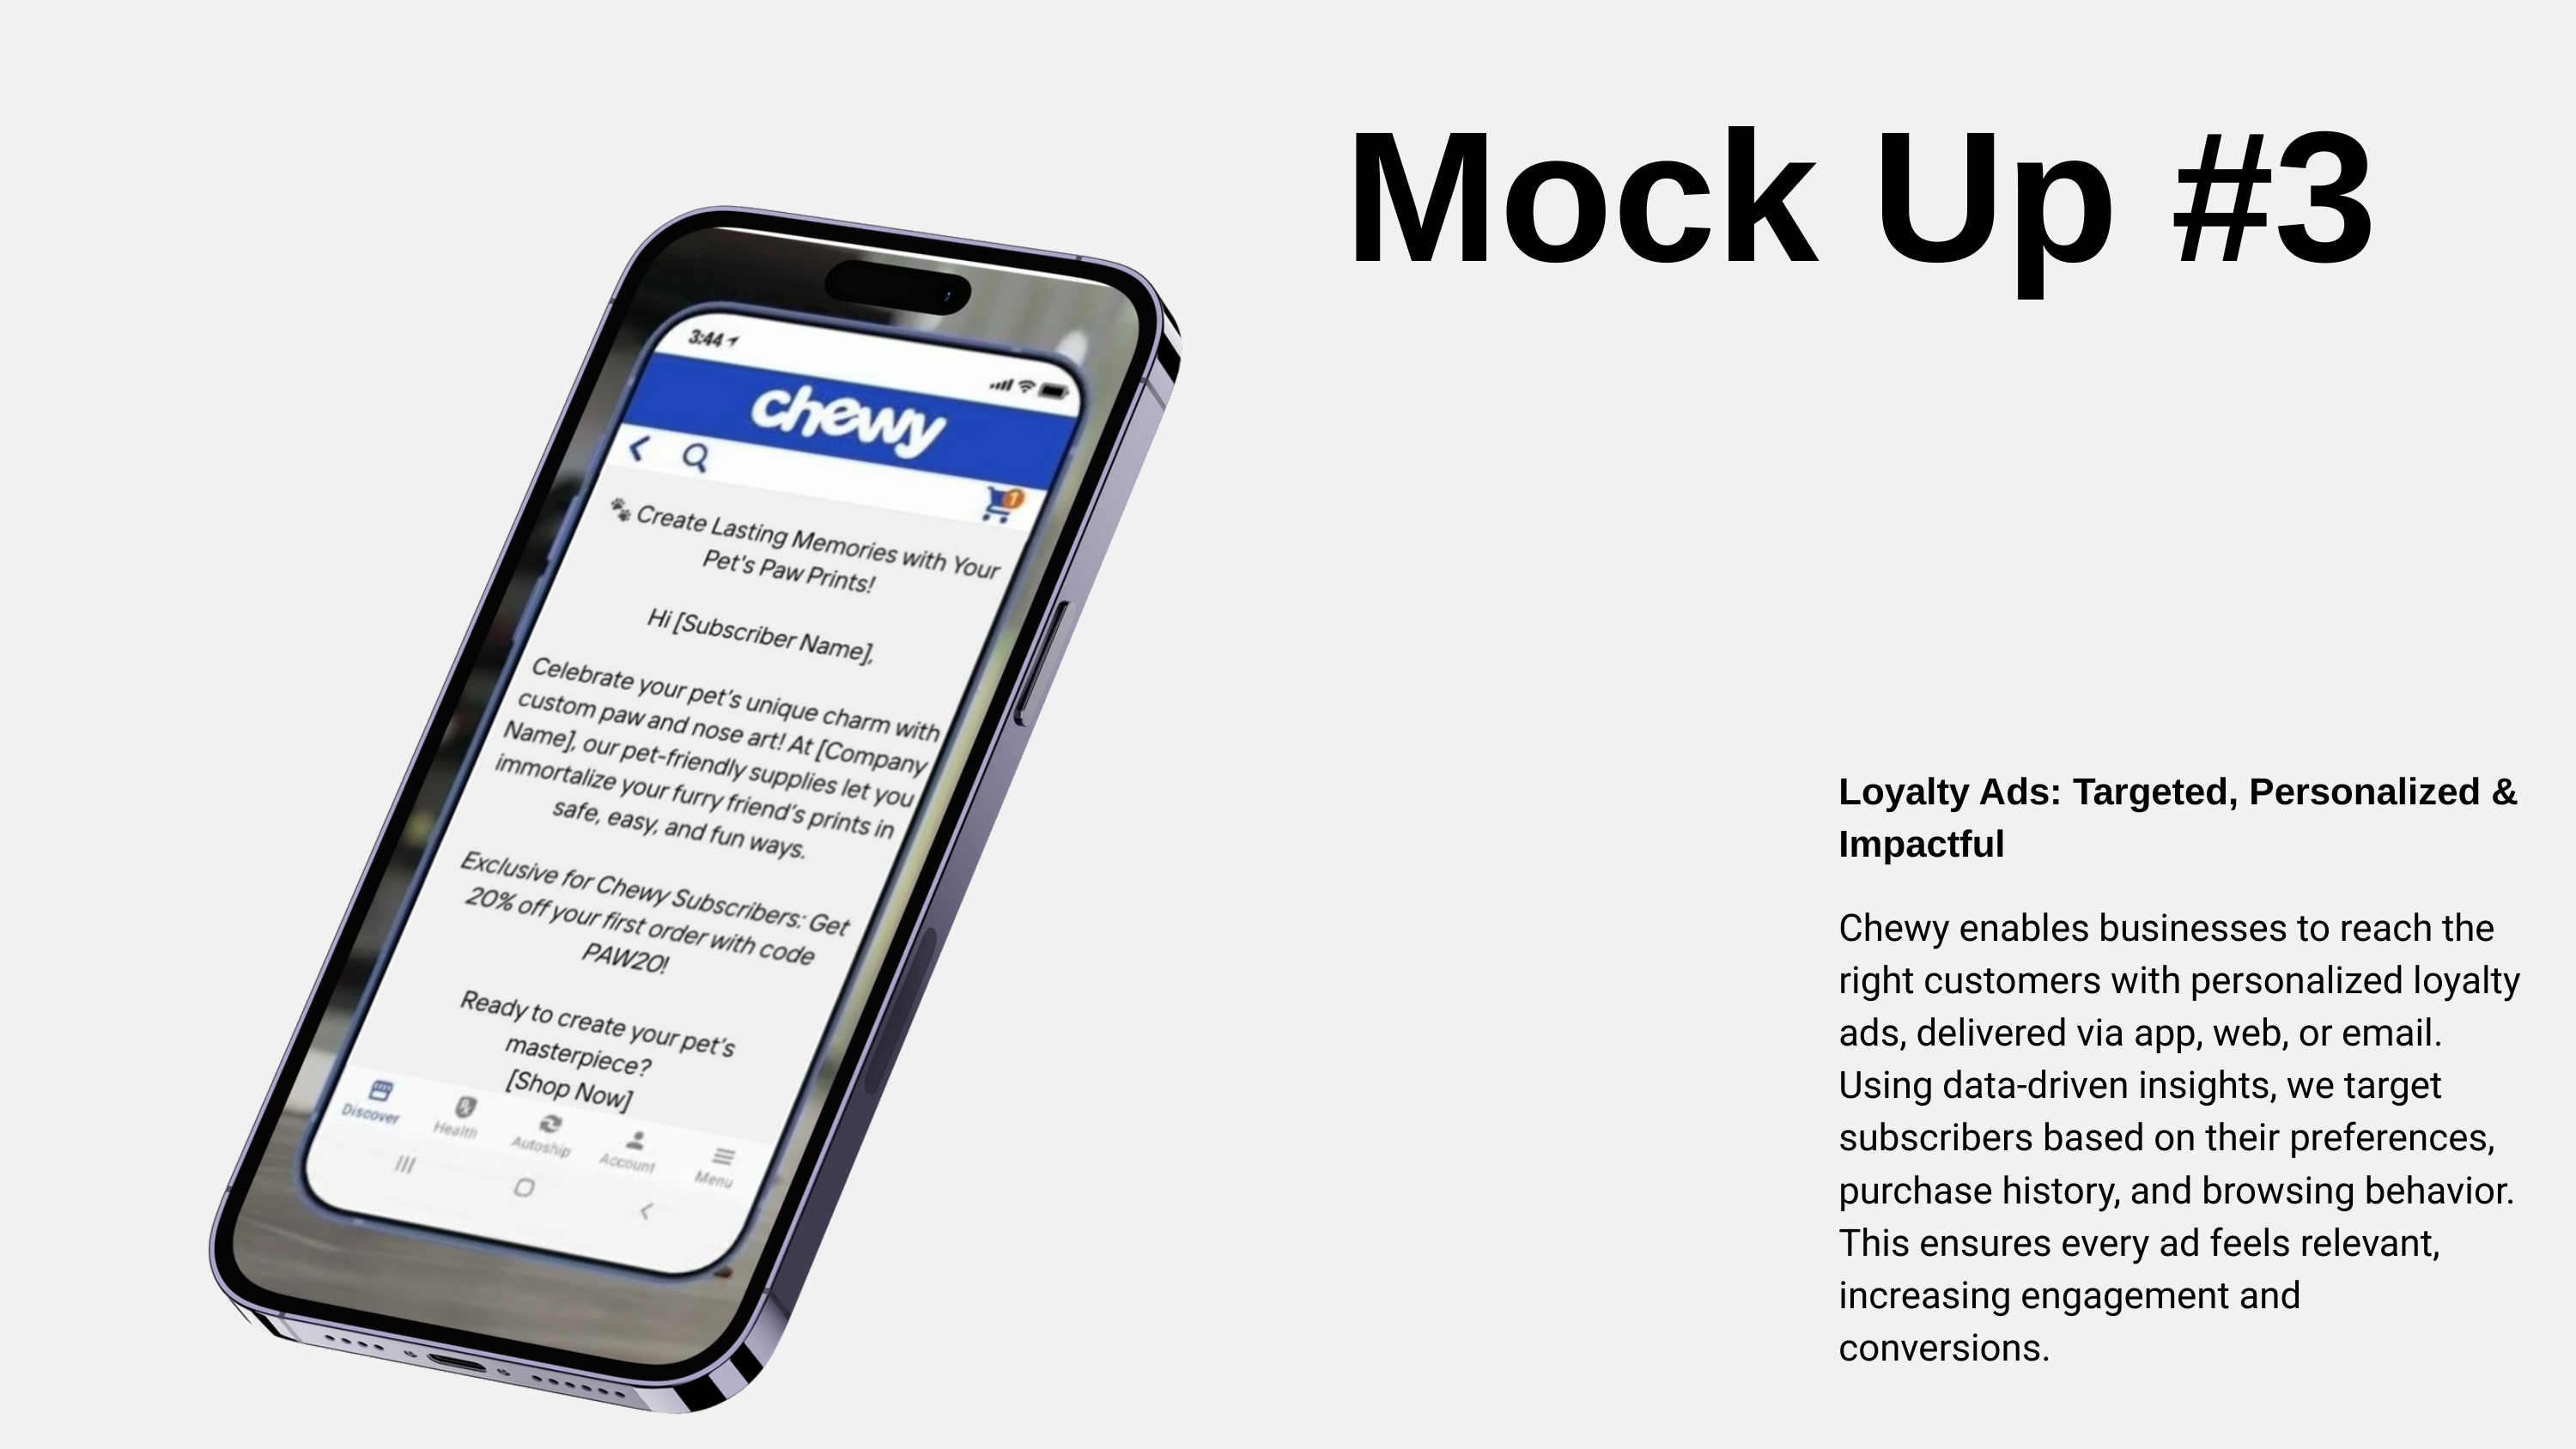

Mock Up #3

Loyalty Ads: Targeted, Personalized & Impactful
Chewy enables businesses to reach the right customers with personalized loyalty ads, delivered via app, web, or email. Using data-driven insights, we target subscribers based on their preferences, purchase history, and browsing behavior. This ensures every ad feels relevant, increasing engagement and conversions.